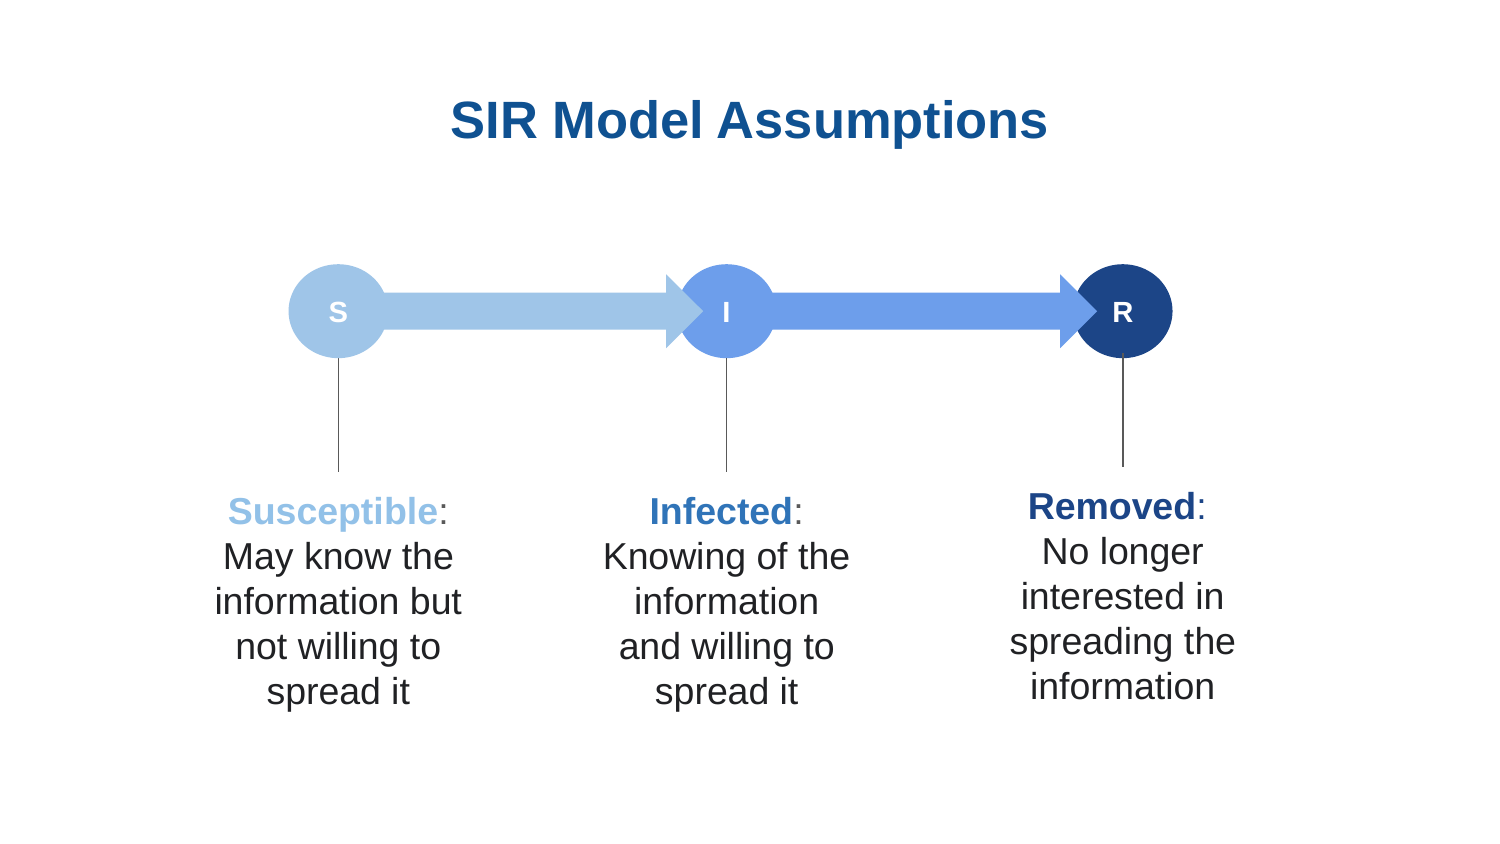

# SIR Model Assumptions
S
I
R
Removed:
No longer interested in spreading the information

Susceptible: May know the information but not willing to spread it
Infected: Knowing of the information and willing to spread it